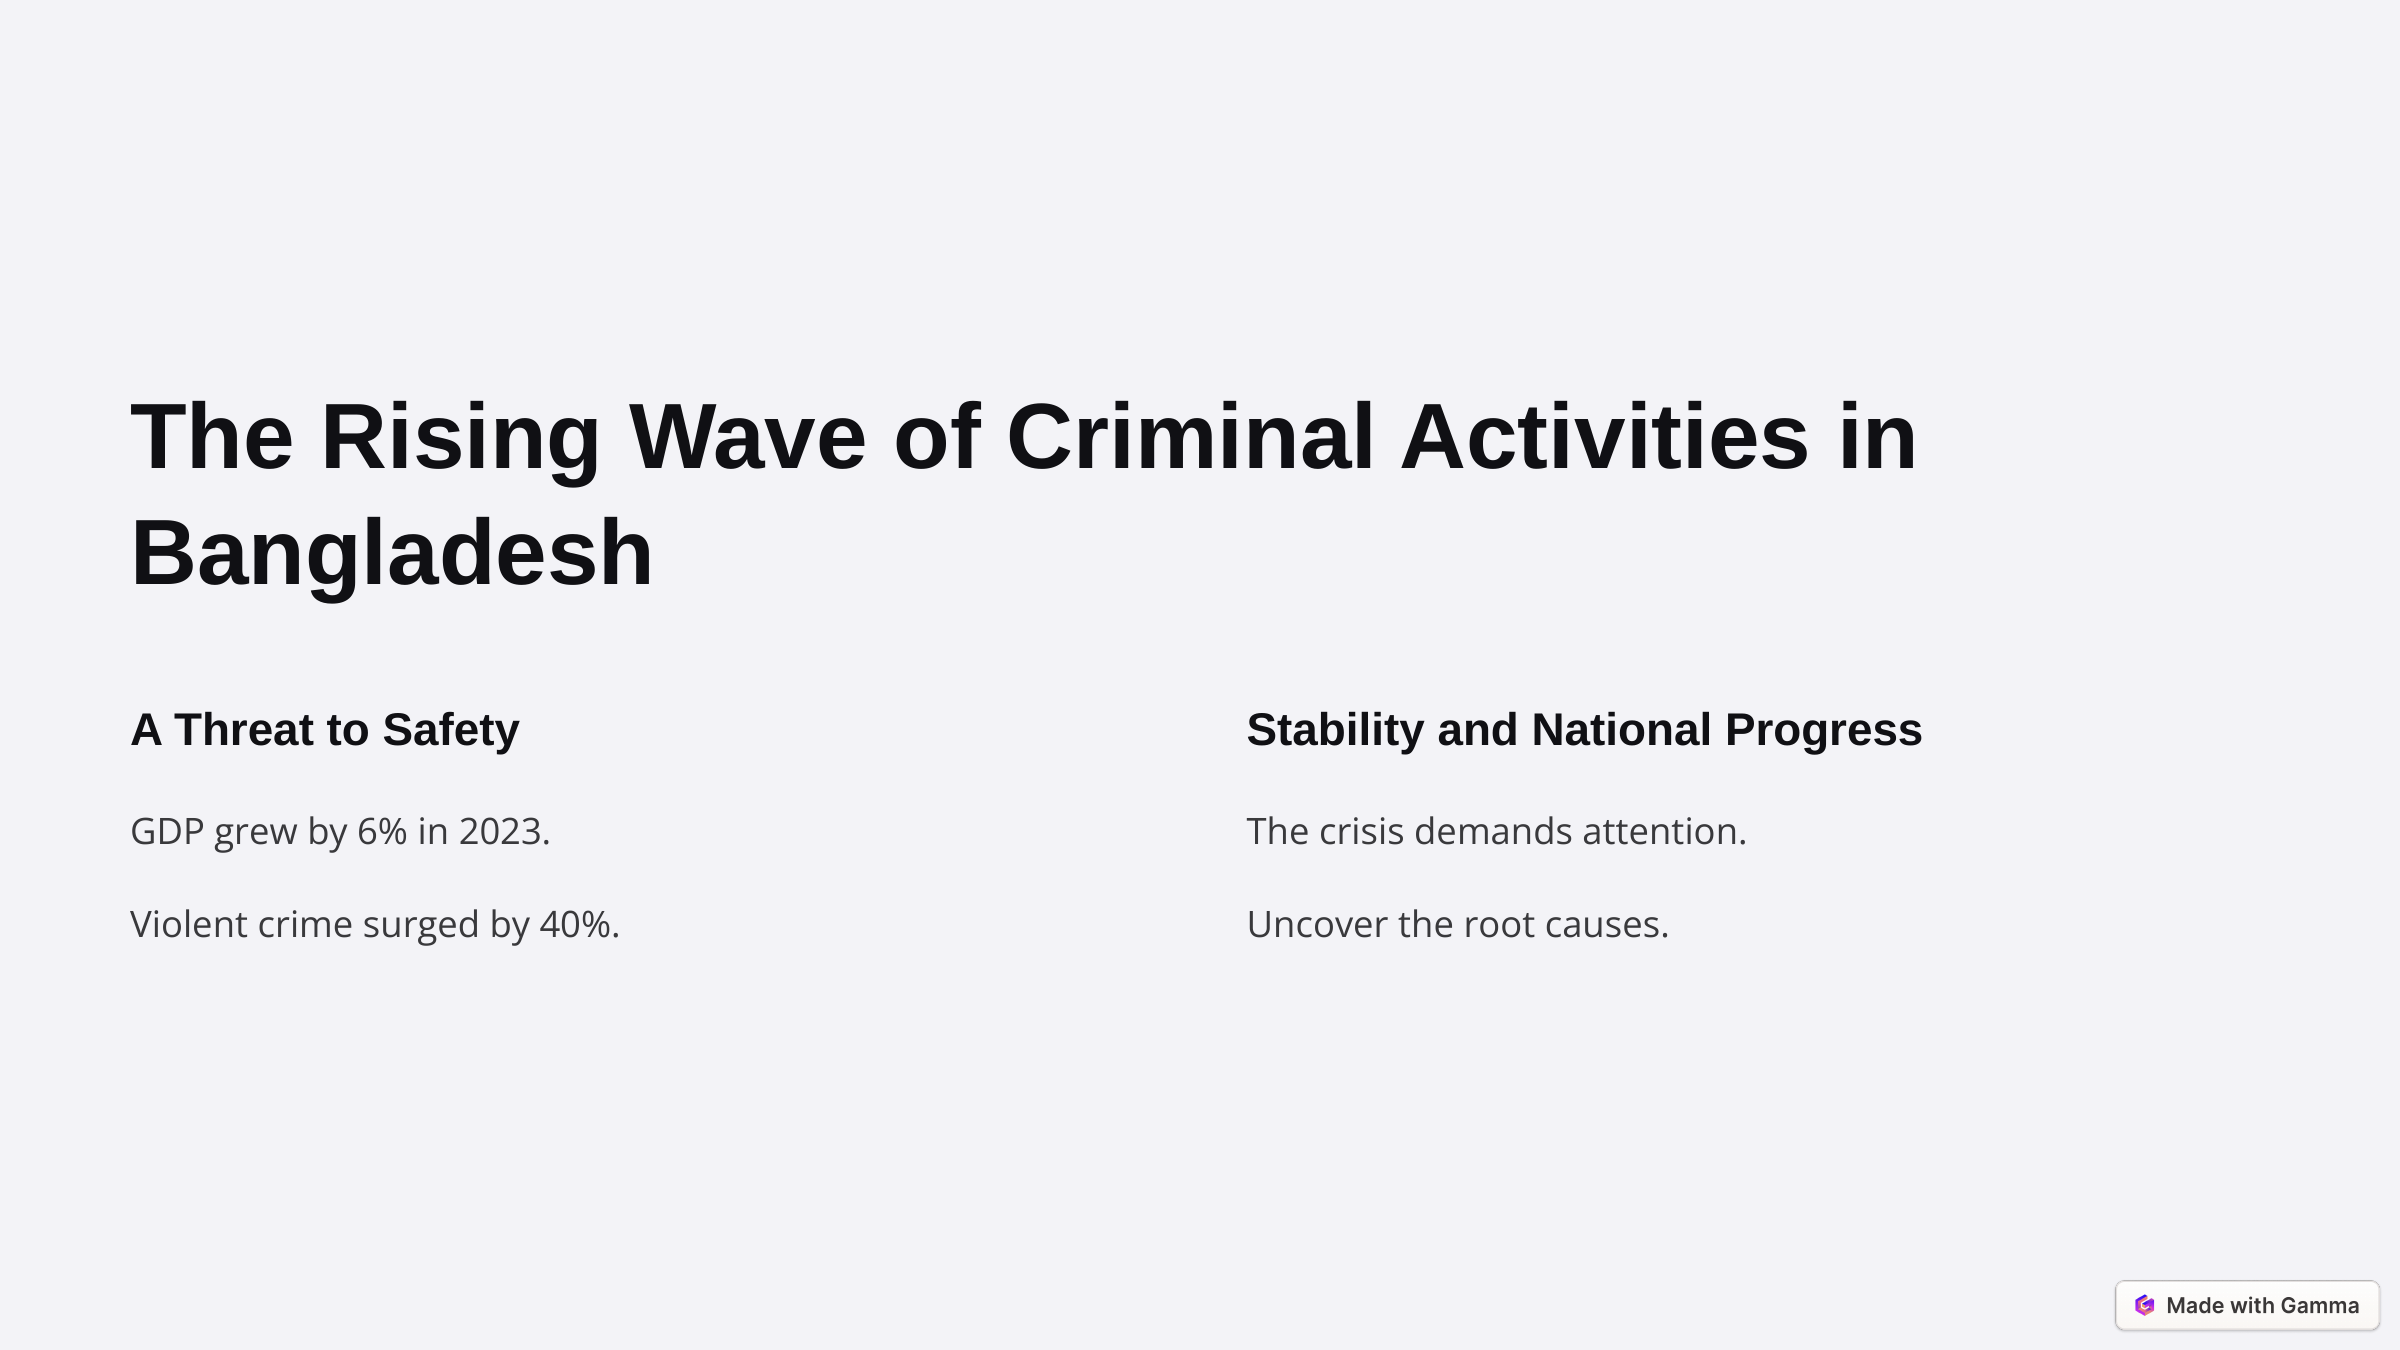

The Rising Wave of Criminal Activities in Bangladesh
A Threat to Safety
Stability and National Progress
GDP grew by 6% in 2023.
The crisis demands attention.
Violent crime surged by 40%.
Uncover the root causes.